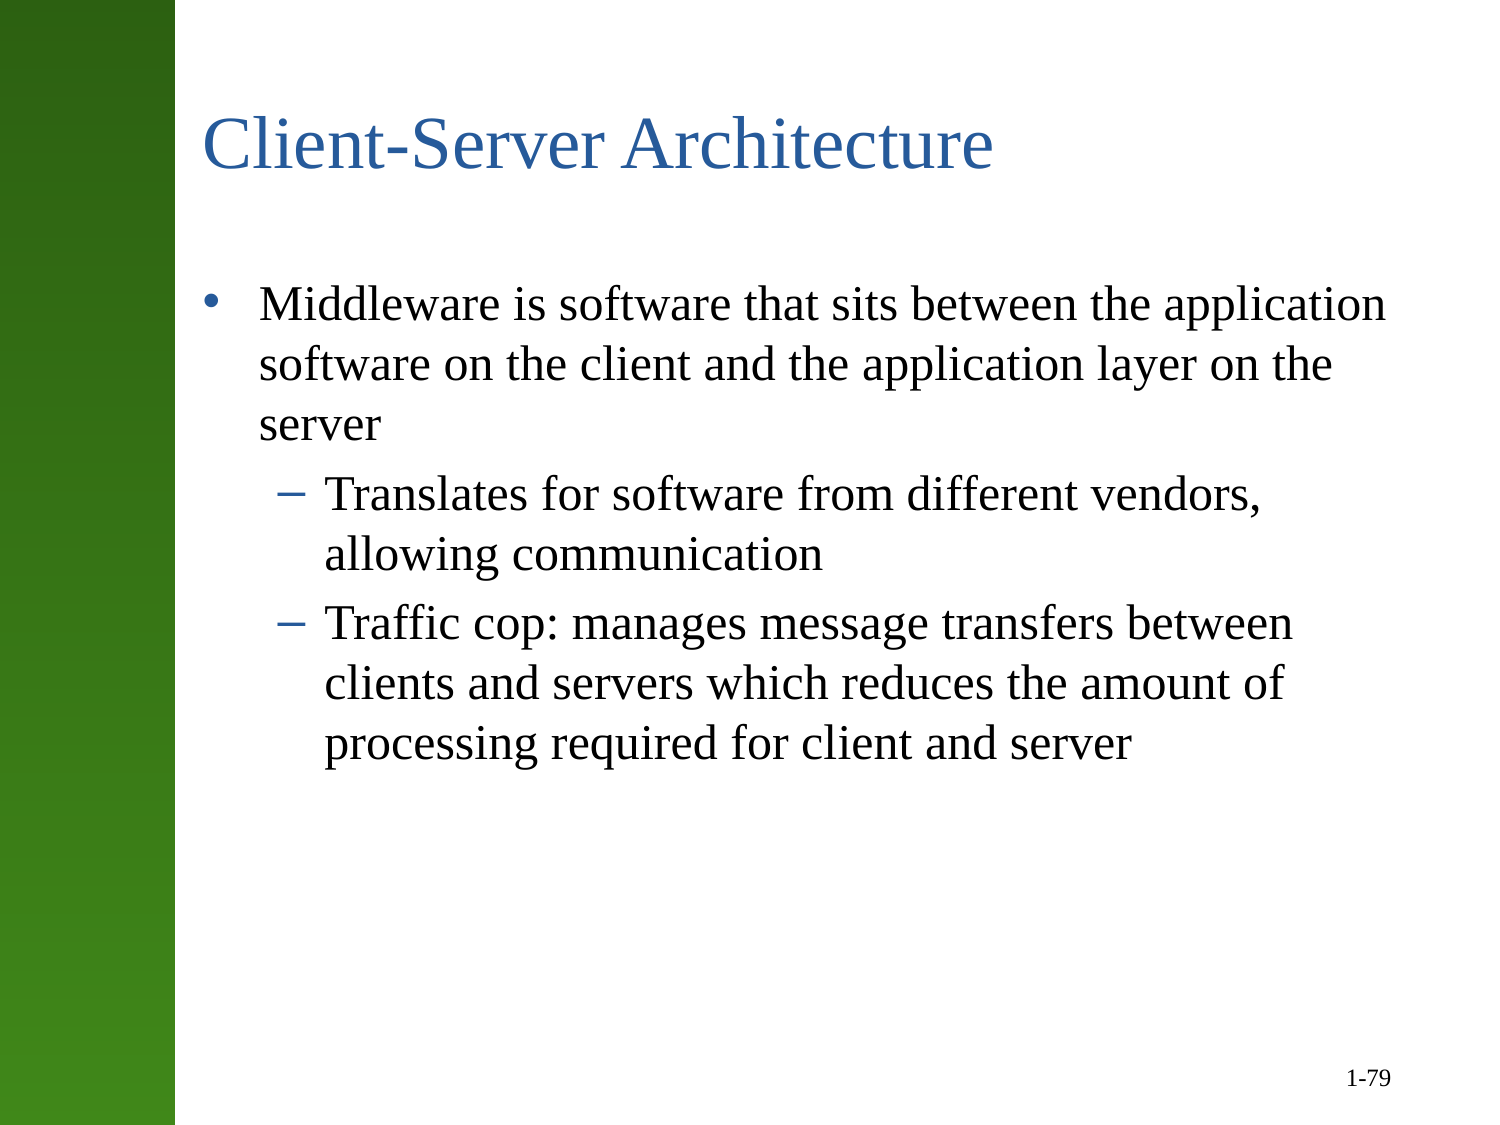

# Client-Server Architecture
Middleware is software that sits between the application software on the client and the application layer on the server
Translates for software from different vendors, allowing communication
Traffic cop: manages message transfers between clients and servers which reduces the amount of processing required for client and server